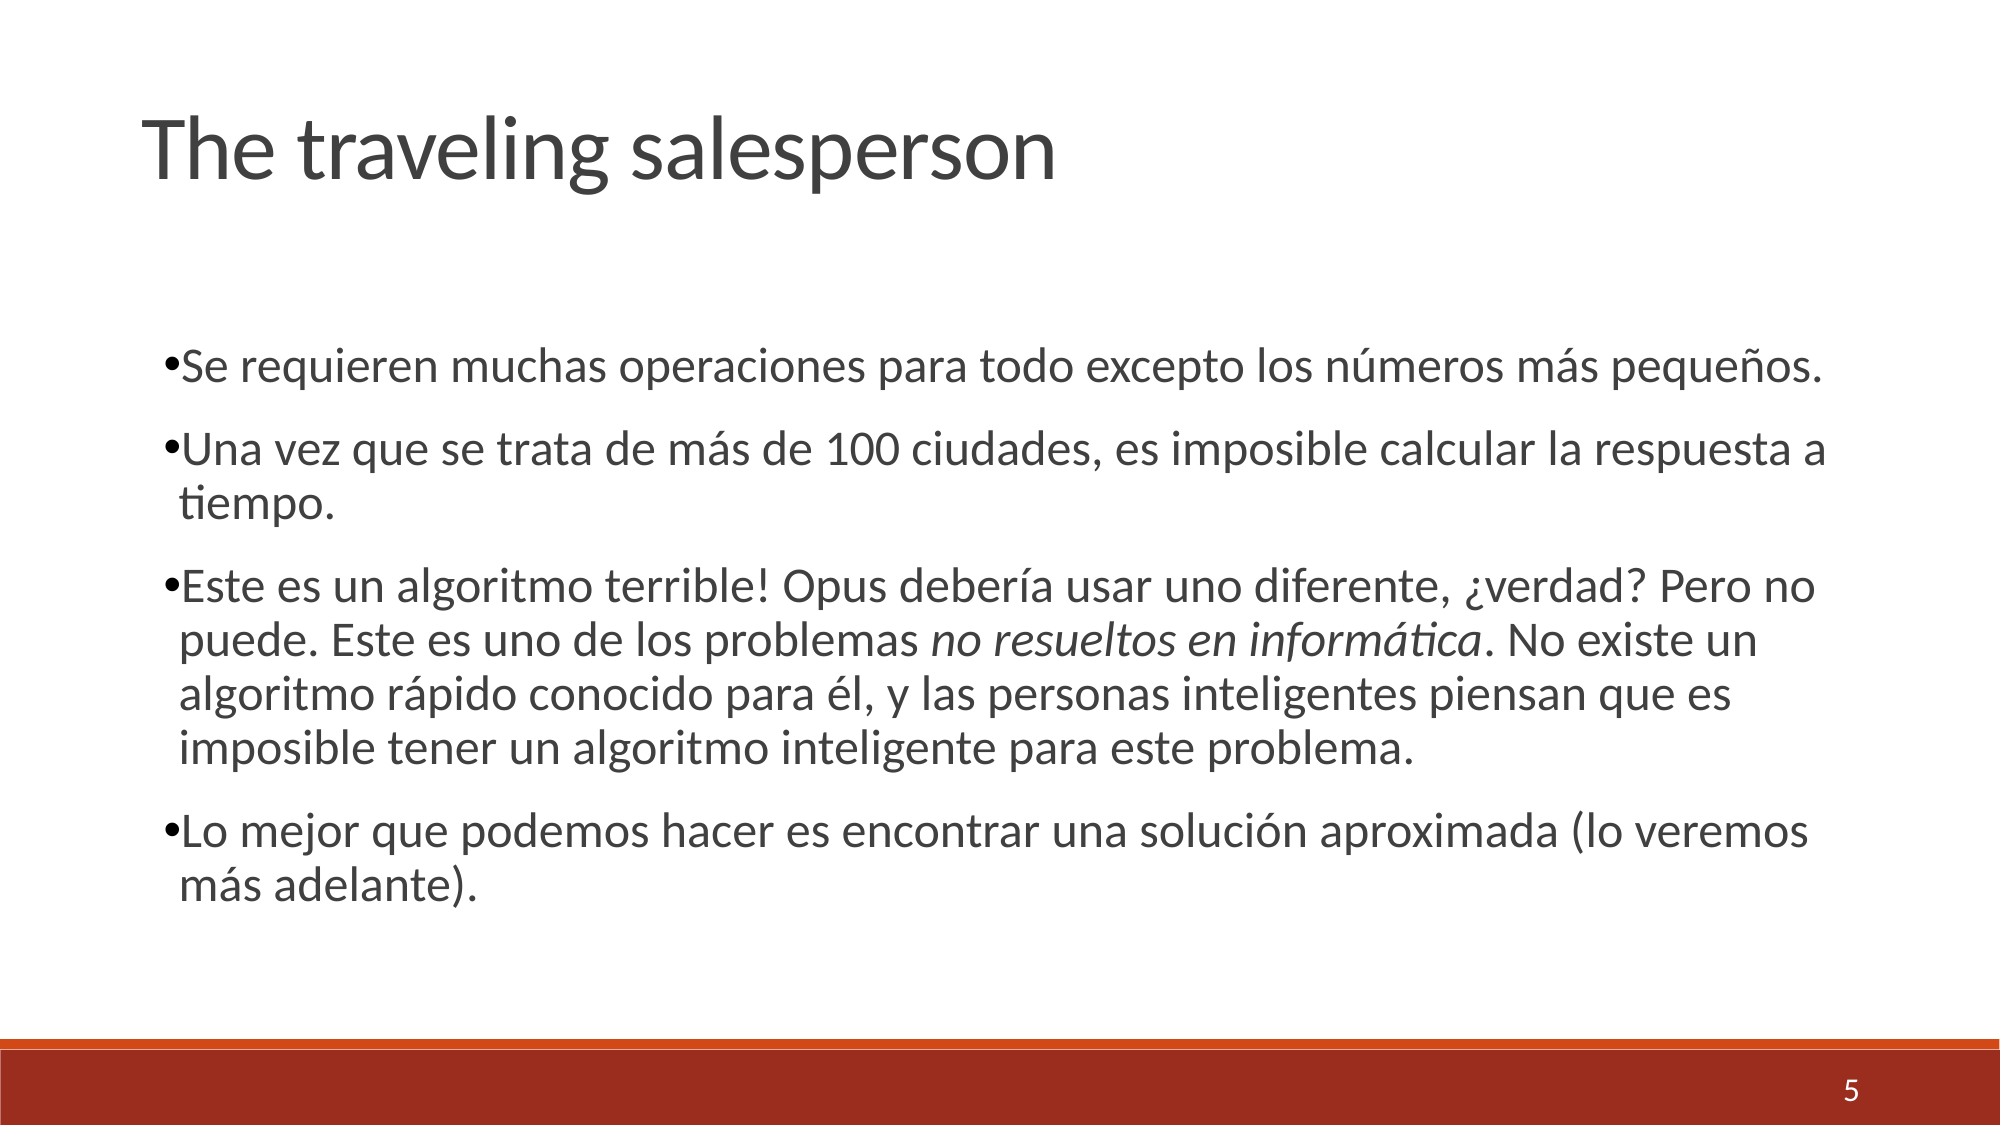

The traveling salesperson
Se requieren muchas operaciones para todo excepto los números más pequeños.
Una vez que se trata de más de 100 ciudades, es imposible calcular la respuesta a tiempo.
Este es un algoritmo terrible! Opus debería usar uno diferente, ¿verdad? Pero no puede. Este es uno de los problemas no resueltos en informática. No existe un algoritmo rápido conocido para él, y las personas inteligentes piensan que es imposible tener un algoritmo inteligente para este problema.
Lo mejor que podemos hacer es encontrar una solución aproximada (lo veremos más adelante).
5